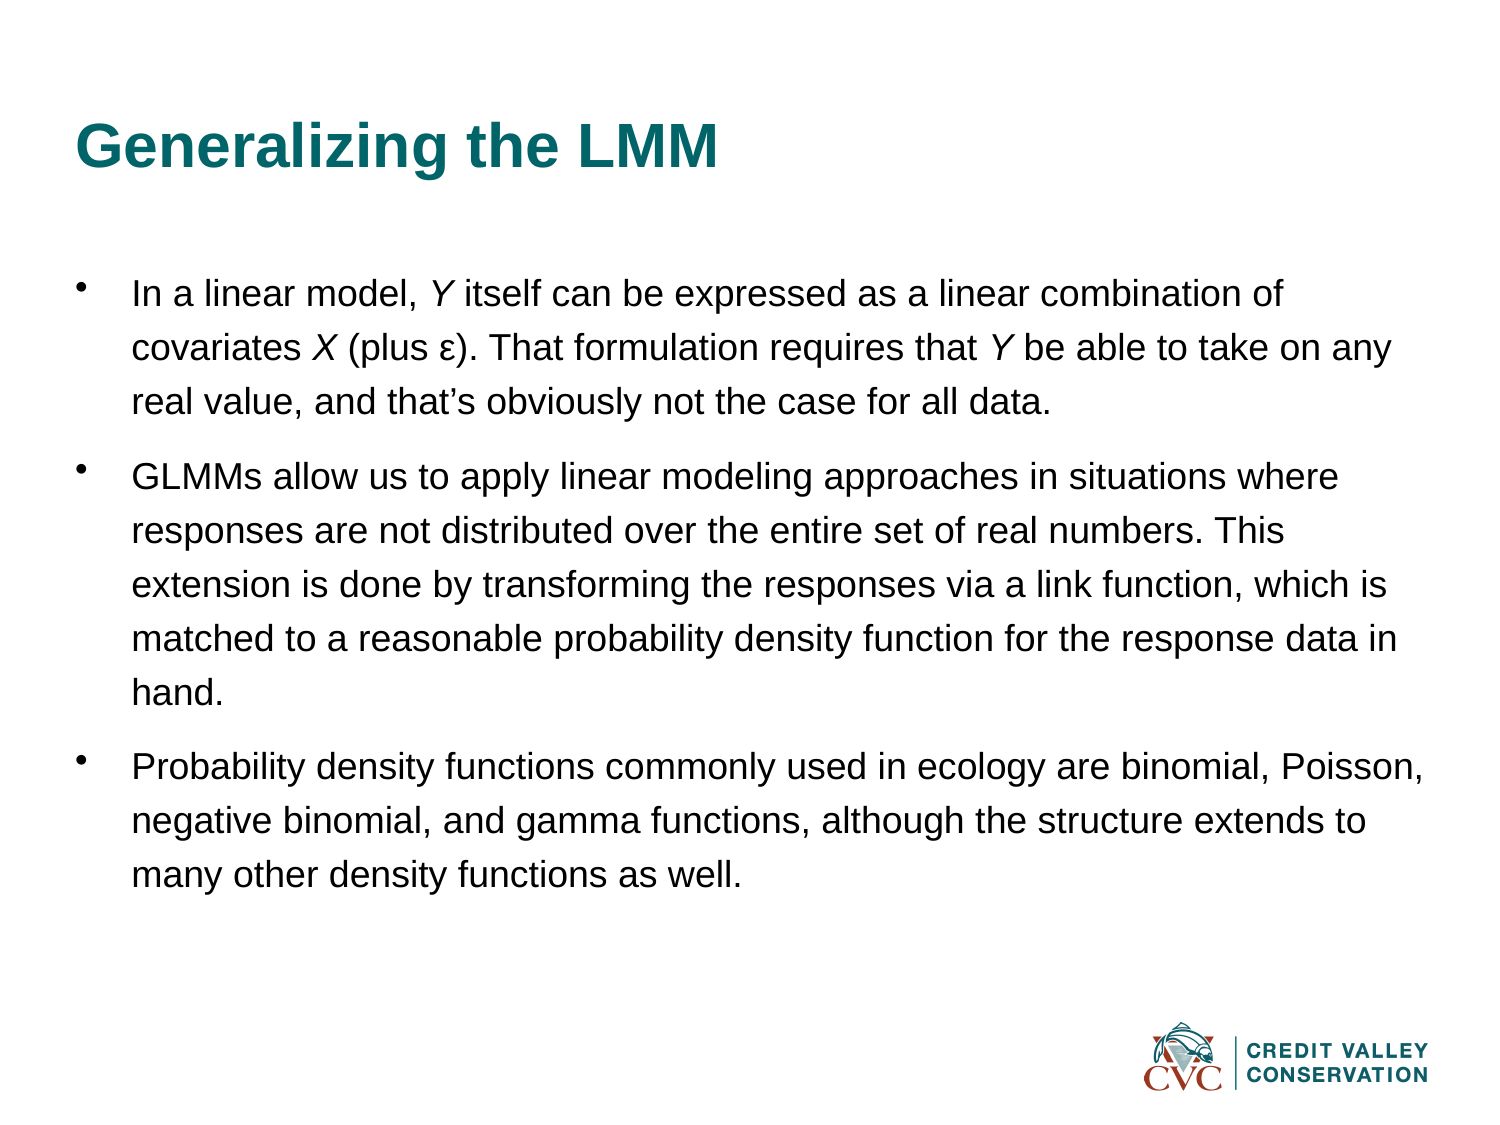

# Generalizing the LMM
In a linear model, Y itself can be expressed as a linear combination of covariates X (plus ε). That formulation requires that Y be able to take on any real value, and that’s obviously not the case for all data.
GLMMs allow us to apply linear modeling approaches in situations where responses are not distributed over the entire set of real numbers. This extension is done by transforming the responses via a link function, which is matched to a reasonable probability density function for the response data in hand.
Probability density functions commonly used in ecology are binomial, Poisson, negative binomial, and gamma functions, although the structure extends to many other density functions as well.